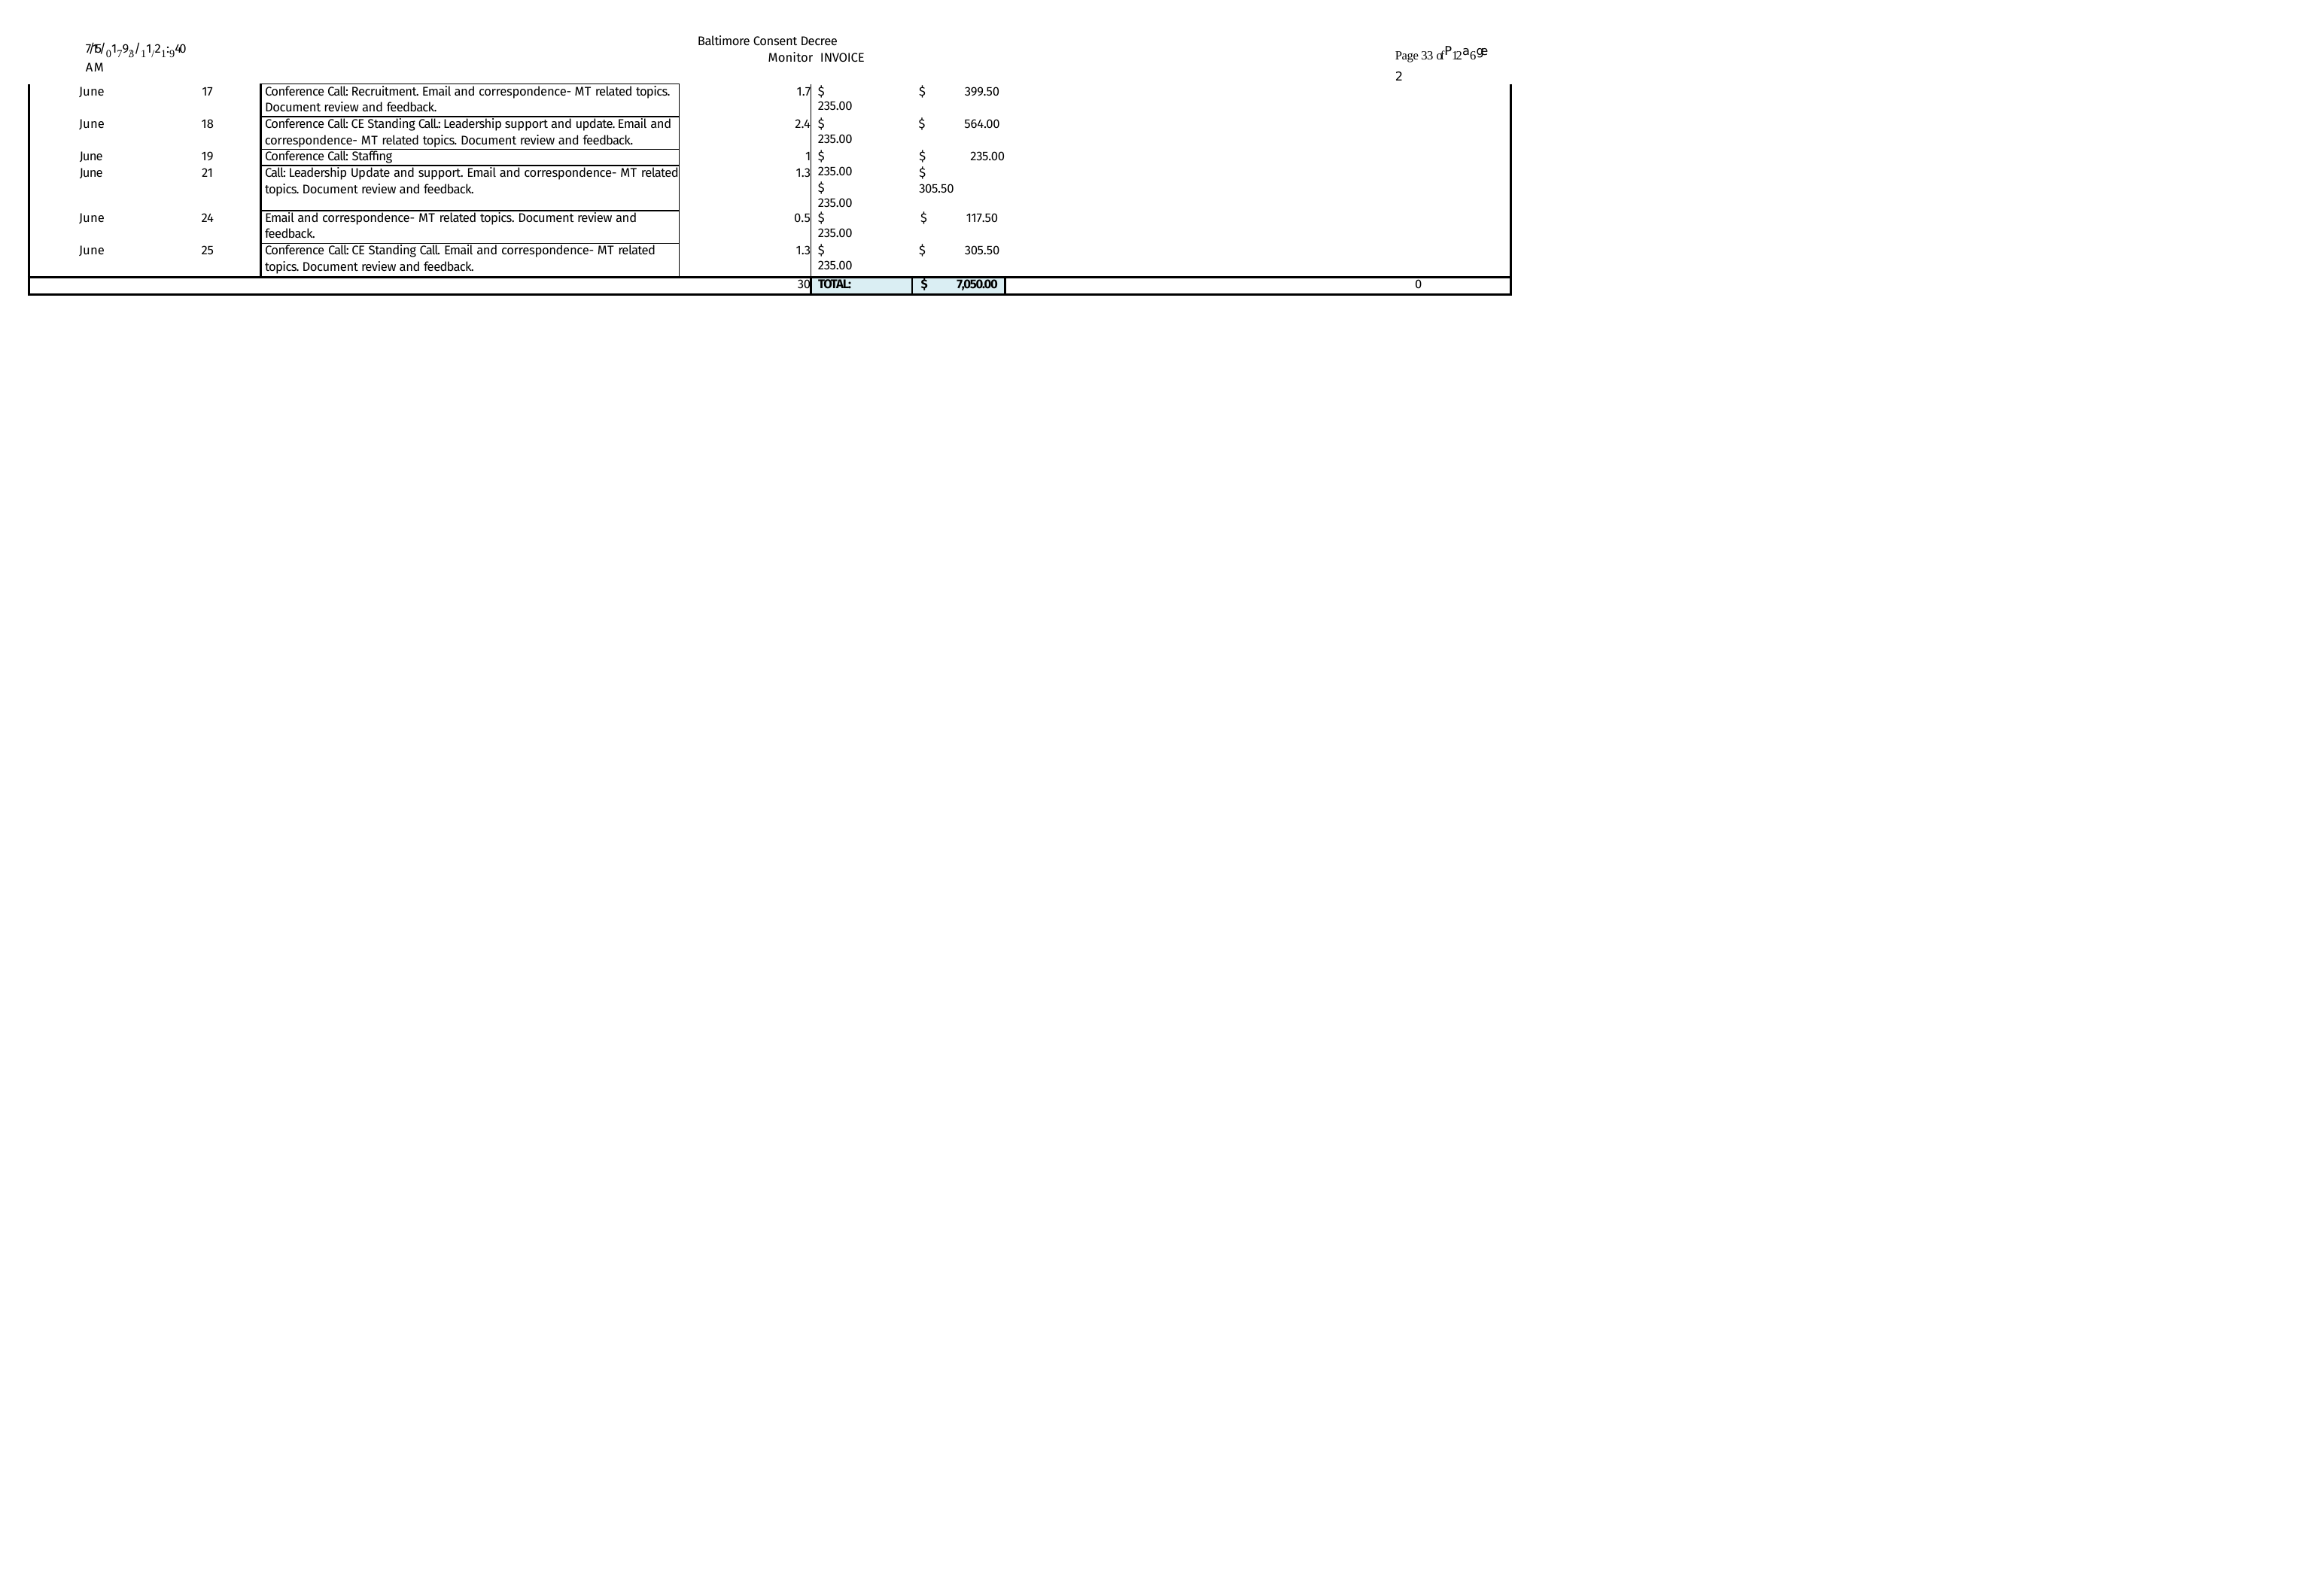

Baltimore Consent Decree Monitor  INVOICE
7/15/0179/3/11/21:940 AM
Page 33 ofP12a6ge 2
| June | 17 | Conference Call: Recruitment. Email and correspondence- MT related topics. Document review and feedback. | 1.7 | $ 235.00 | $ 399.50 |  |
| --- | --- | --- | --- | --- | --- | --- |
| June | 18 | Conference Call: CE Standing Call.: Leadership support and update. Email and correspondence- MT related topics. Document review and feedback. | 2.4 | $ 235.00 | $ 564.00 |  |
| June June | 19 21 | Conference Call: Staffing | 1 1.3 | $ 235.00 $ 235.00 | $ 235.00 $ 305.50 |  |
|  |  | Call: Leadership Update and support. Email and correspondence- MT related topics. Document review and feedback. |  |  |  |  |
| June | 24 | Email and correspondence- MT related topics. Document review and feedback. | 0.5 | $ 235.00 | $ 117.50 |  |
| June | 25 | Conference Call: CE Standing Call. Email and correspondence- MT related topics. Document review and feedback. | 1.3 | $ 235.00 | $ 305.50 |  |
| 30 |  |  |  | TOTAL: | $ 7,050.00 | 0 |